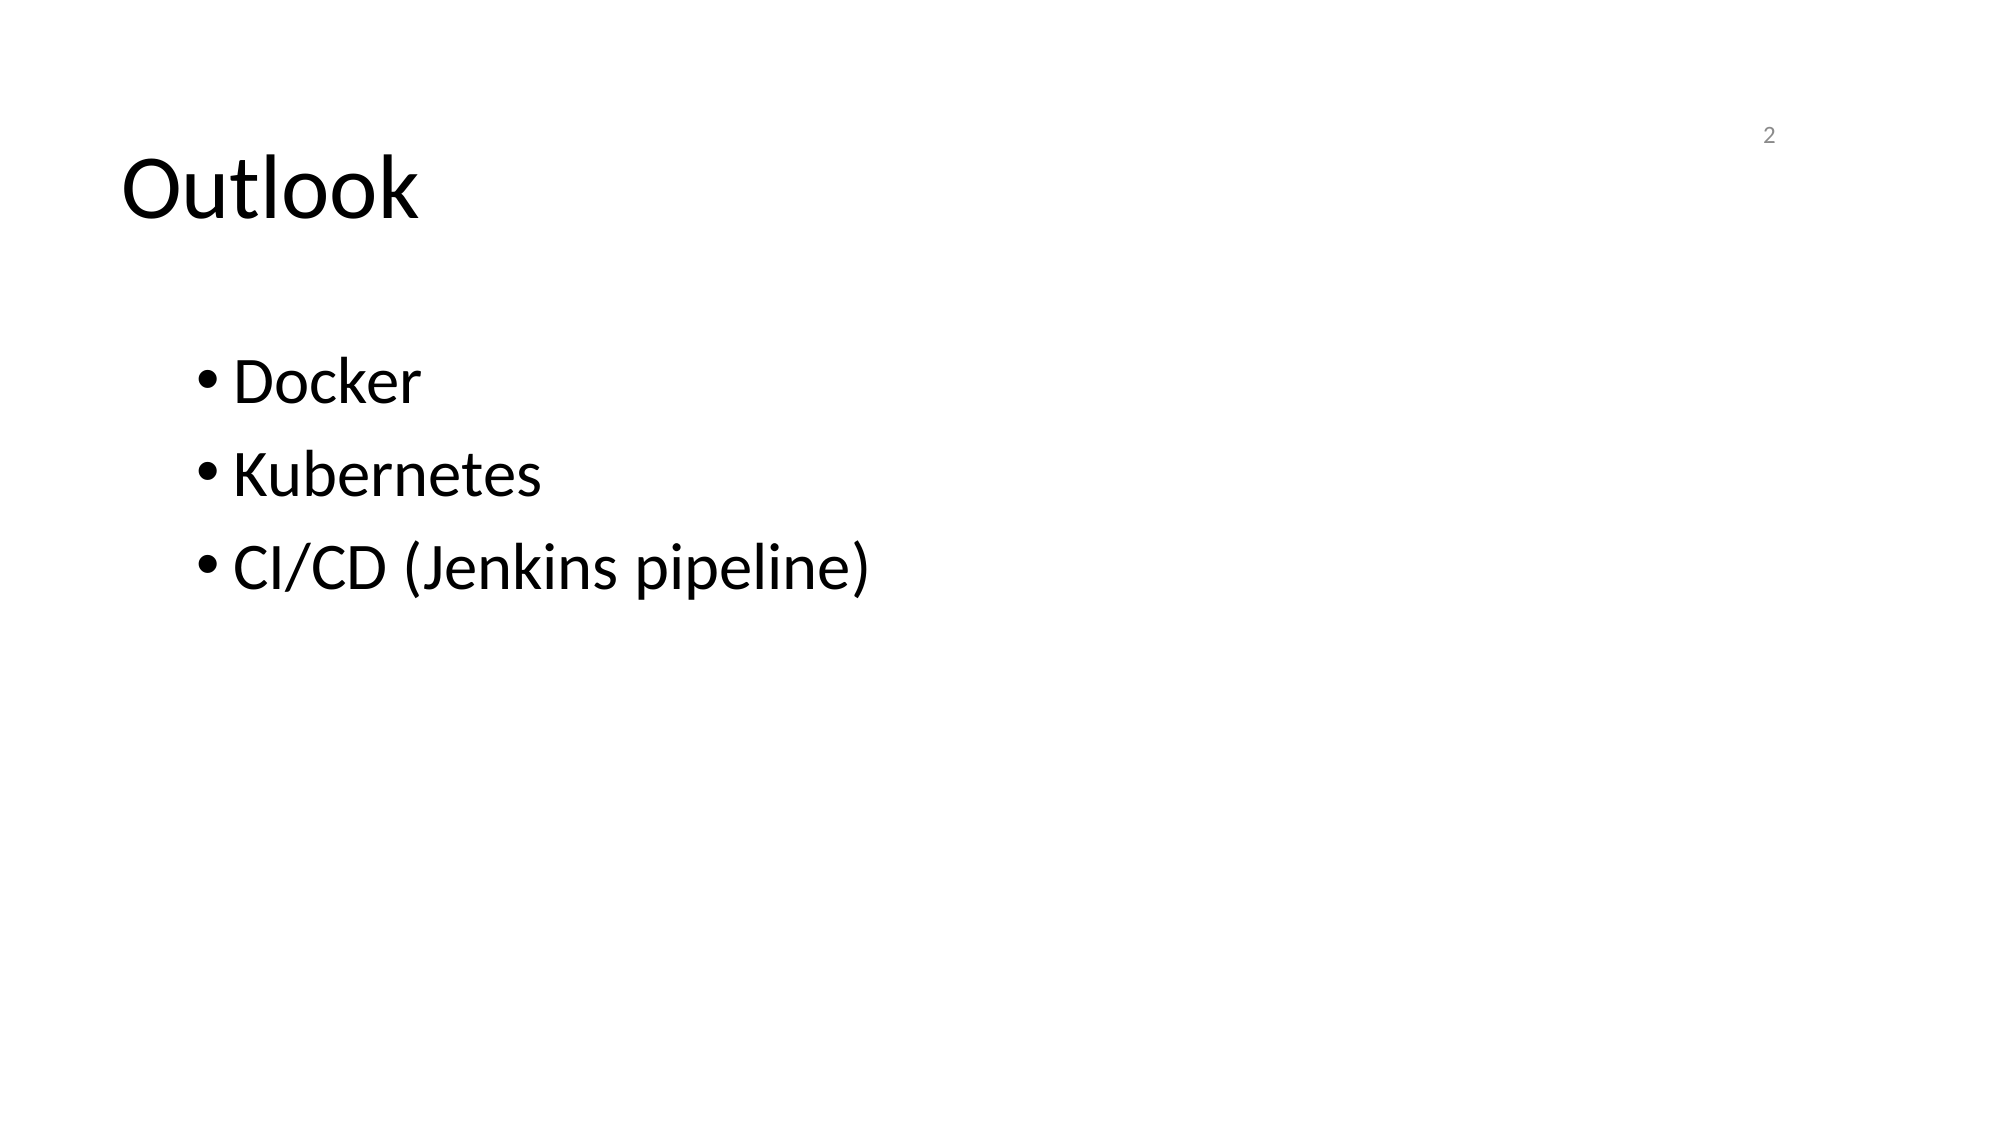

# Outlook
2
2021/4/21
Docker
Kubernetes
CI/CD (Jenkins pipeline)